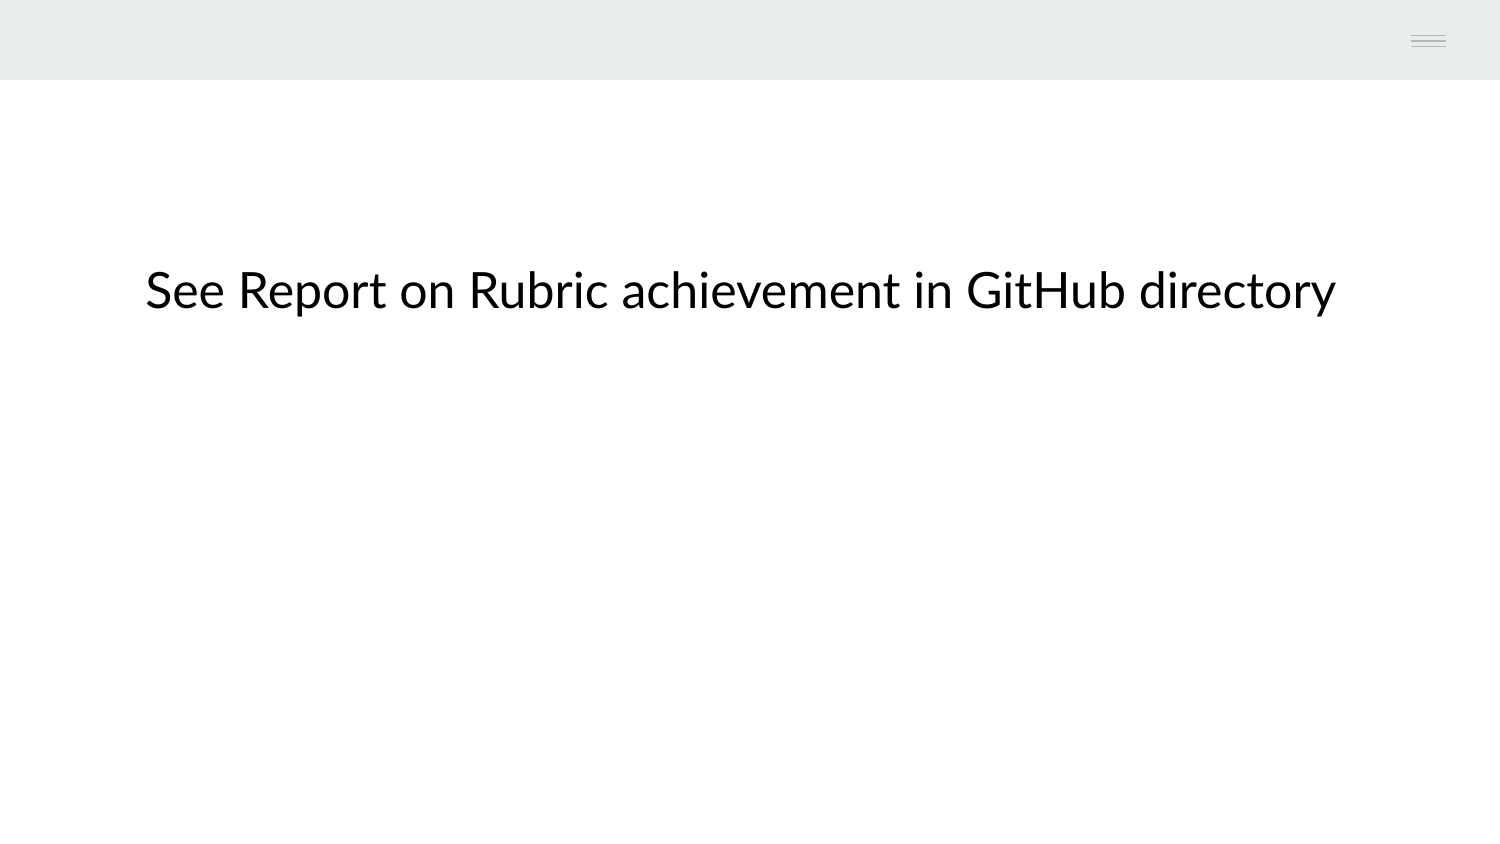

See Report on Rubric achievement in GitHub directory